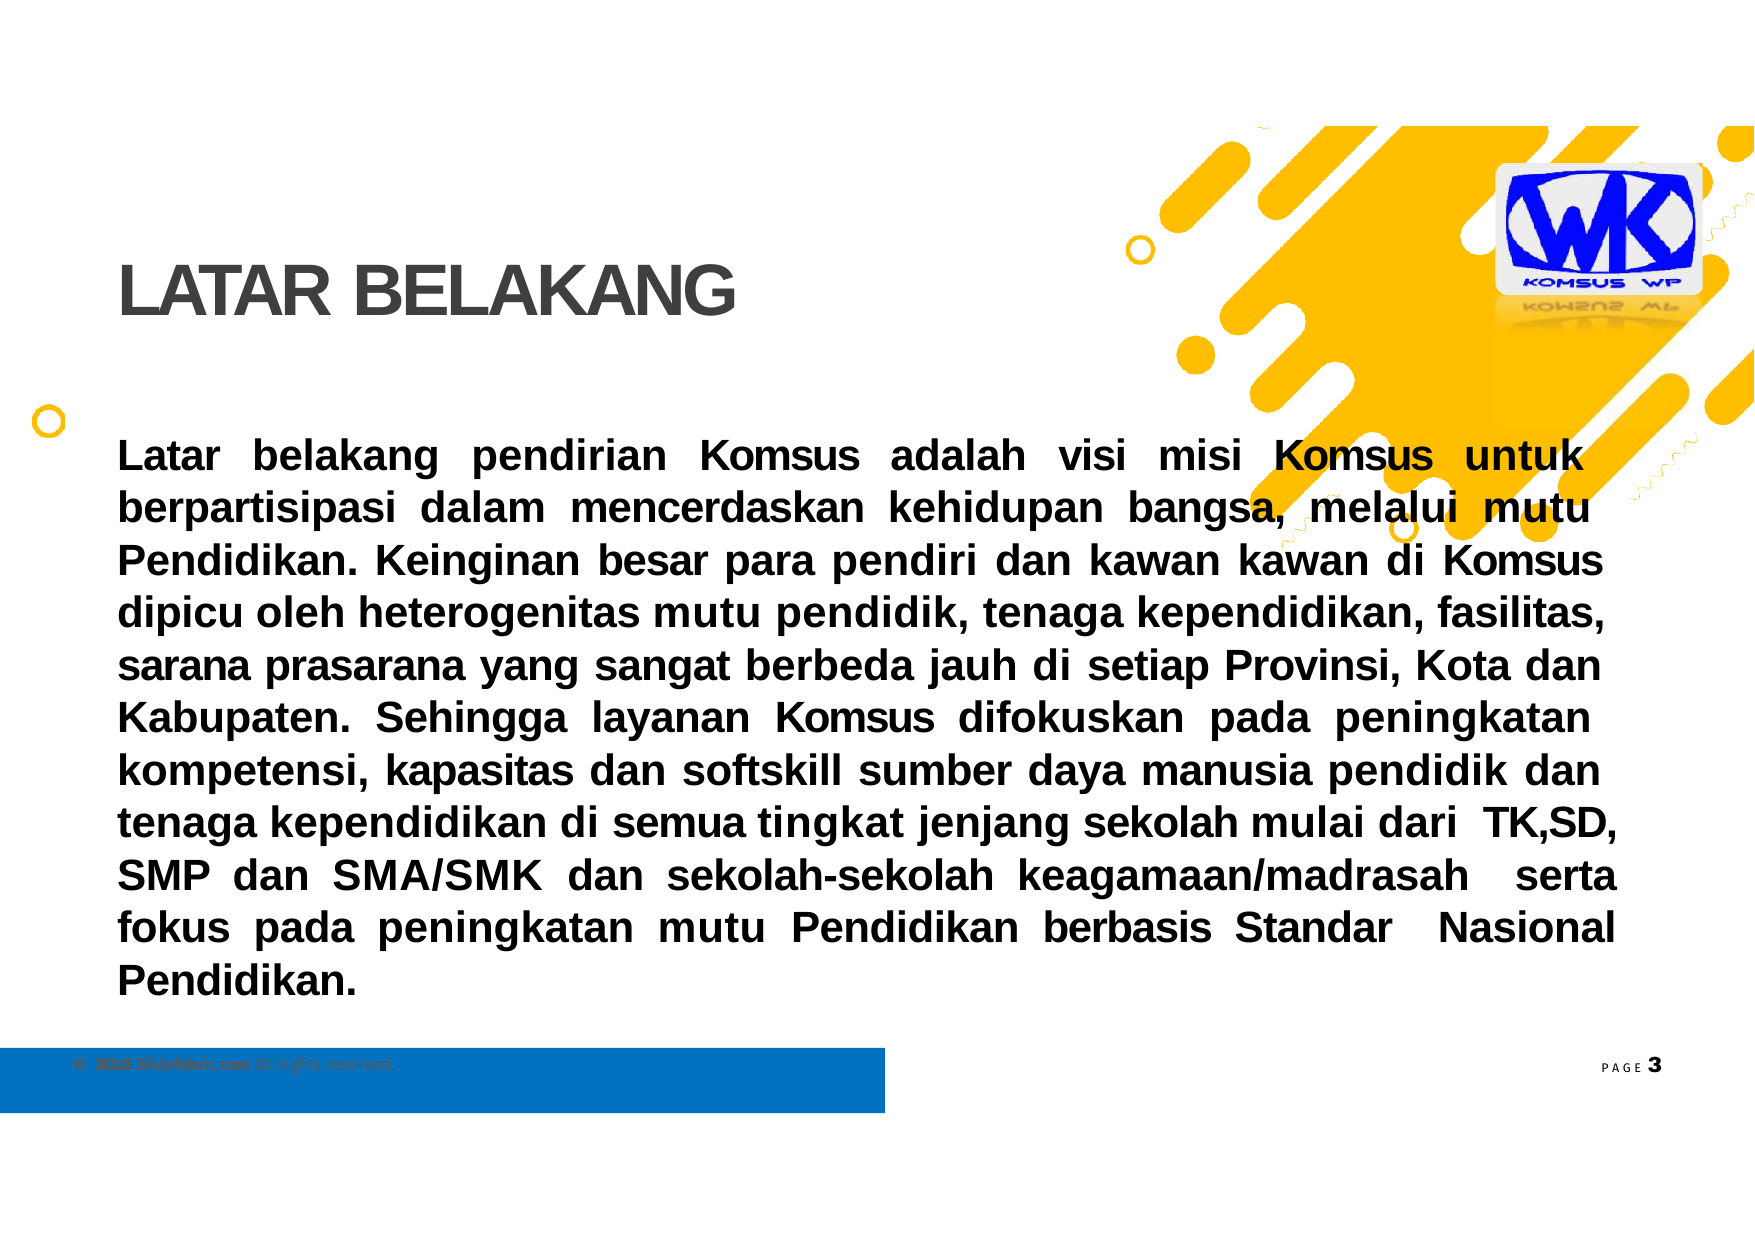

# LATAR BELAKANG

Latar belakang pendirian Komsus adalah visi misi Komsus untuk  berpartisipasi dalam mencerdaskan kehidupan bangsa, melalui mutu  Pendidikan. Keinginan besar para pendiri dan kawan kawan di Komsus  dipicu oleh heterogenitas mutu pendidik, tenaga kependidikan, fasilitas,  sarana prasarana yang sangat berbeda jauh di setiap Provinsi, Kota dan  Kabupaten. Sehingga layanan Komsus difokuskan pada peningkatan  kompetensi, kapasitas dan softskill sumber daya manusia pendidik dan  tenaga kependidikan di semua tingkat jenjang sekolah mulai dari  TK,SD, SMP dan SMA/SMK dan sekolah-sekolah keagamaan/madrasah  serta fokus pada peningkatan mutu Pendidikan berbasis Standar  Nasional Pendidikan.
P A G E 3

© 2018 Slidefabric.com All rights reserved.